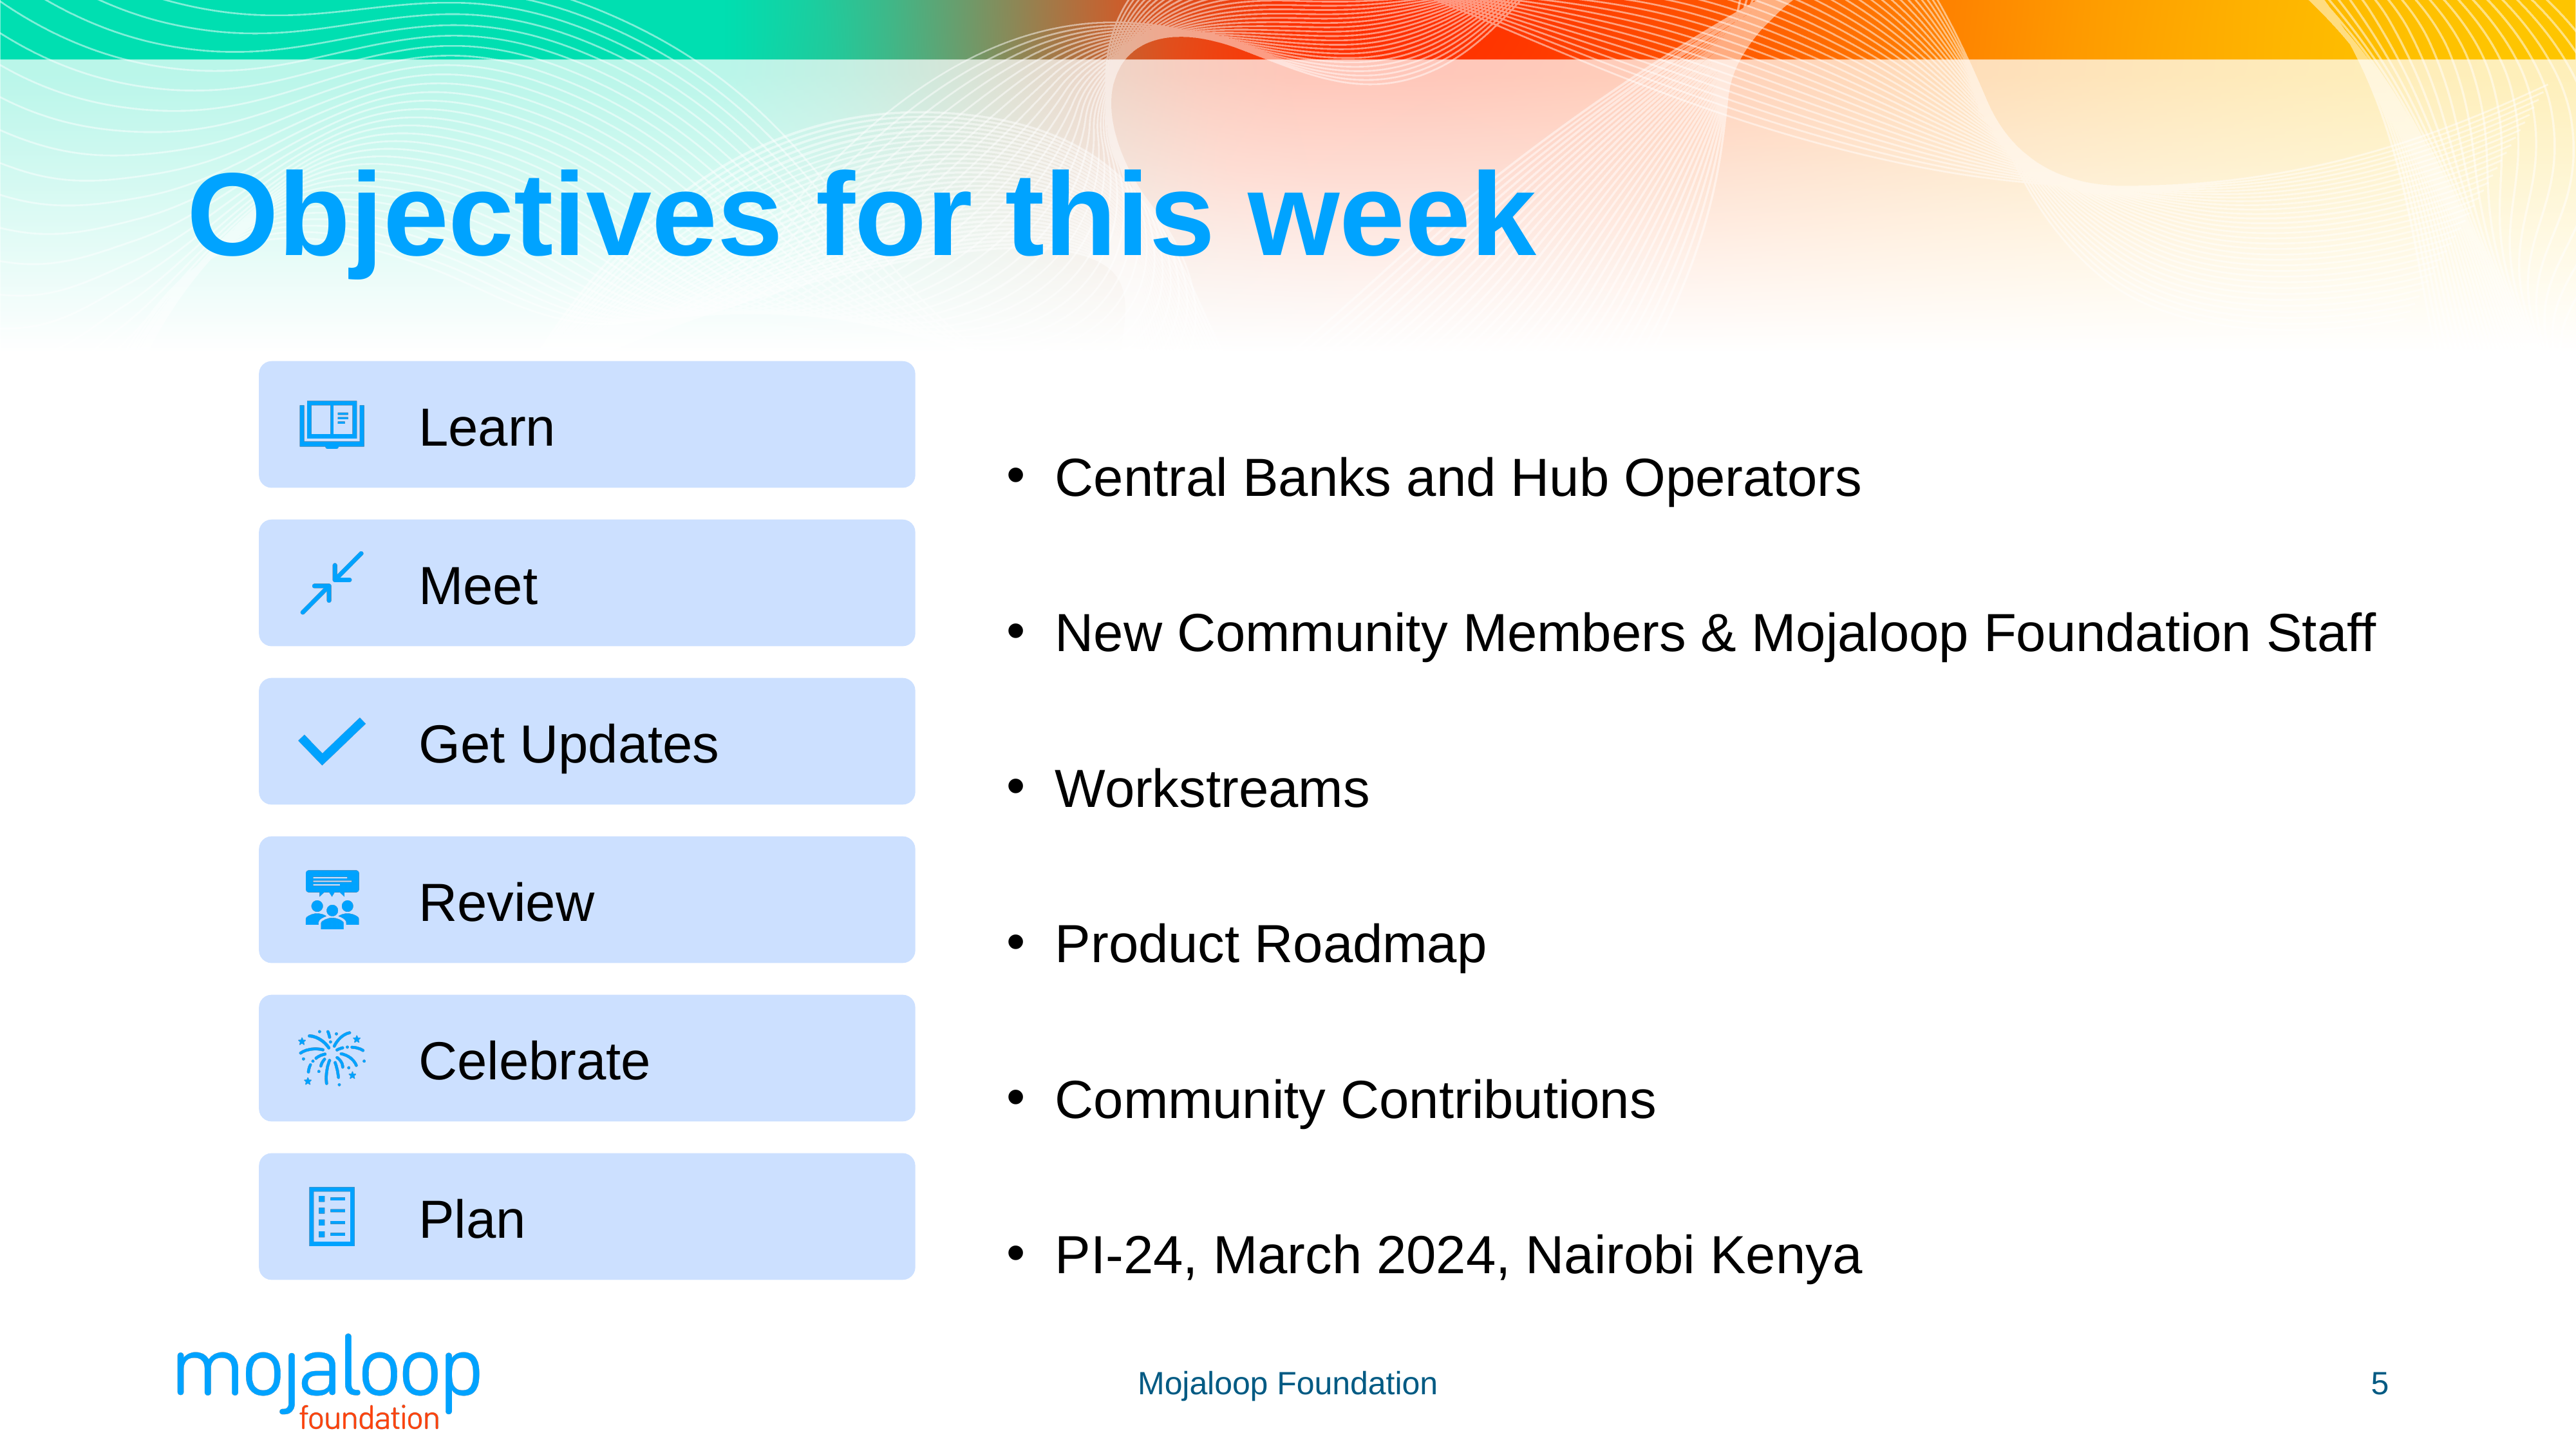

# Objectives for this week
Learn
Meet
Get Updates
Review
Celebrate
Plan
Central Banks and Hub Operators
New Community Members & Mojaloop Foundation Staff
Workstreams
Product Roadmap
Community Contributions
PI-24, March 2024, Nairobi Kenya
Mojaloop Foundation
5